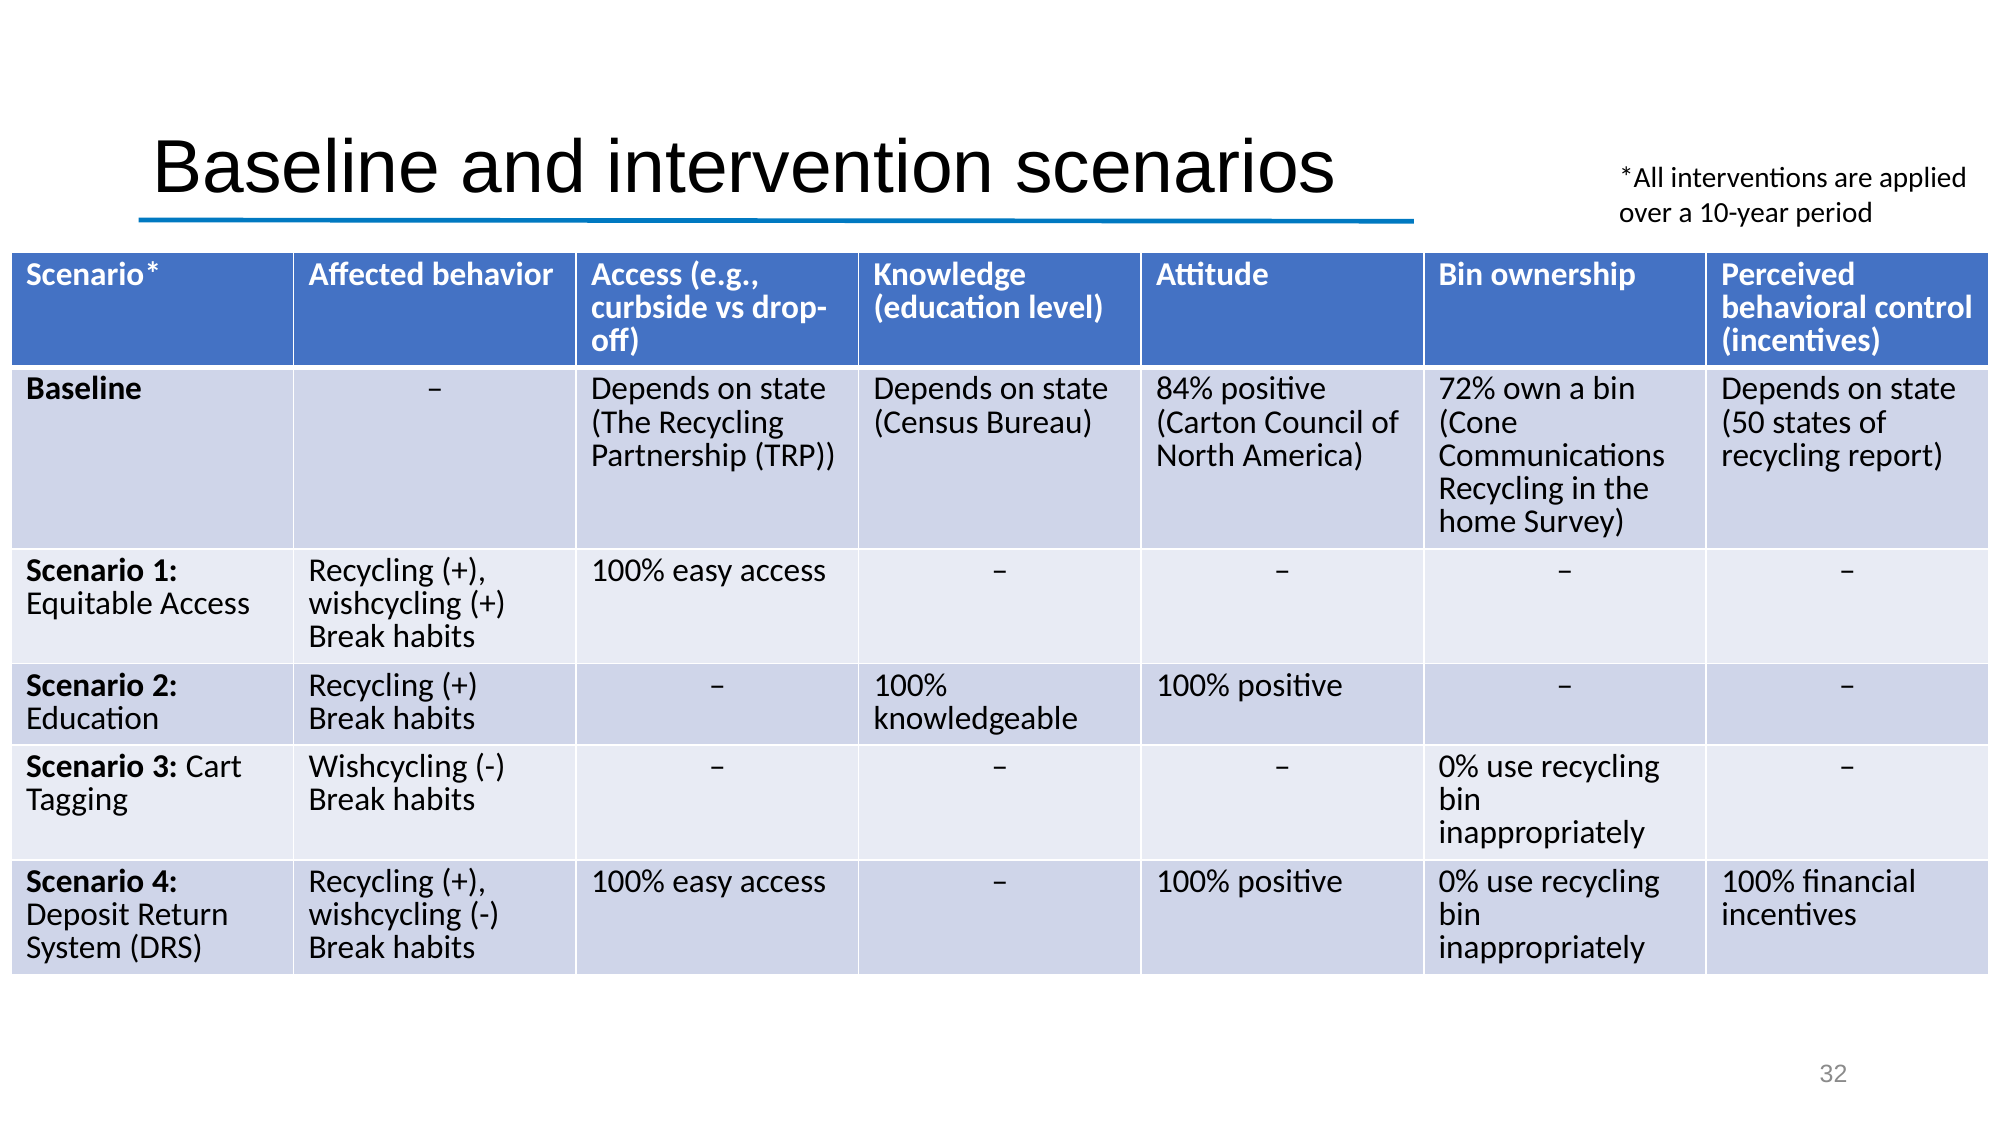

# Baseline and intervention scenarios
*All interventions are applied over a 10-year period
| Scenario\* | Affected behavior | Access (e.g., curbside vs drop-off) | Knowledge (education level) | Attitude | Bin ownership | Perceived behavioral control (incentives) |
| --- | --- | --- | --- | --- | --- | --- |
| Baseline | – | Depends on state (The Recycling Partnership (TRP)) | Depends on state (Census Bureau) | 84% positive (Carton Council of North America) | 72% own a bin (Cone Communications Recycling in the home Survey) | Depends on state (50 states of recycling report) |
| Scenario 1: Equitable Access | Recycling (+), wishcycling (+) Break habits | 100% easy access | – | – | – | – |
| Scenario 2: Education | Recycling (+) Break habits | – | 100% knowledgeable | 100% positive | – | – |
| Scenario 3: Cart Tagging | Wishcycling (-) Break habits | – | – | – | 0% use recycling bin inappropriately | – |
| Scenario 4: Deposit Return System (DRS) | Recycling (+), wishcycling (-) Break habits | 100% easy access | – | 100% positive | 0% use recycling bin inappropriately | 100% financial incentives |
32